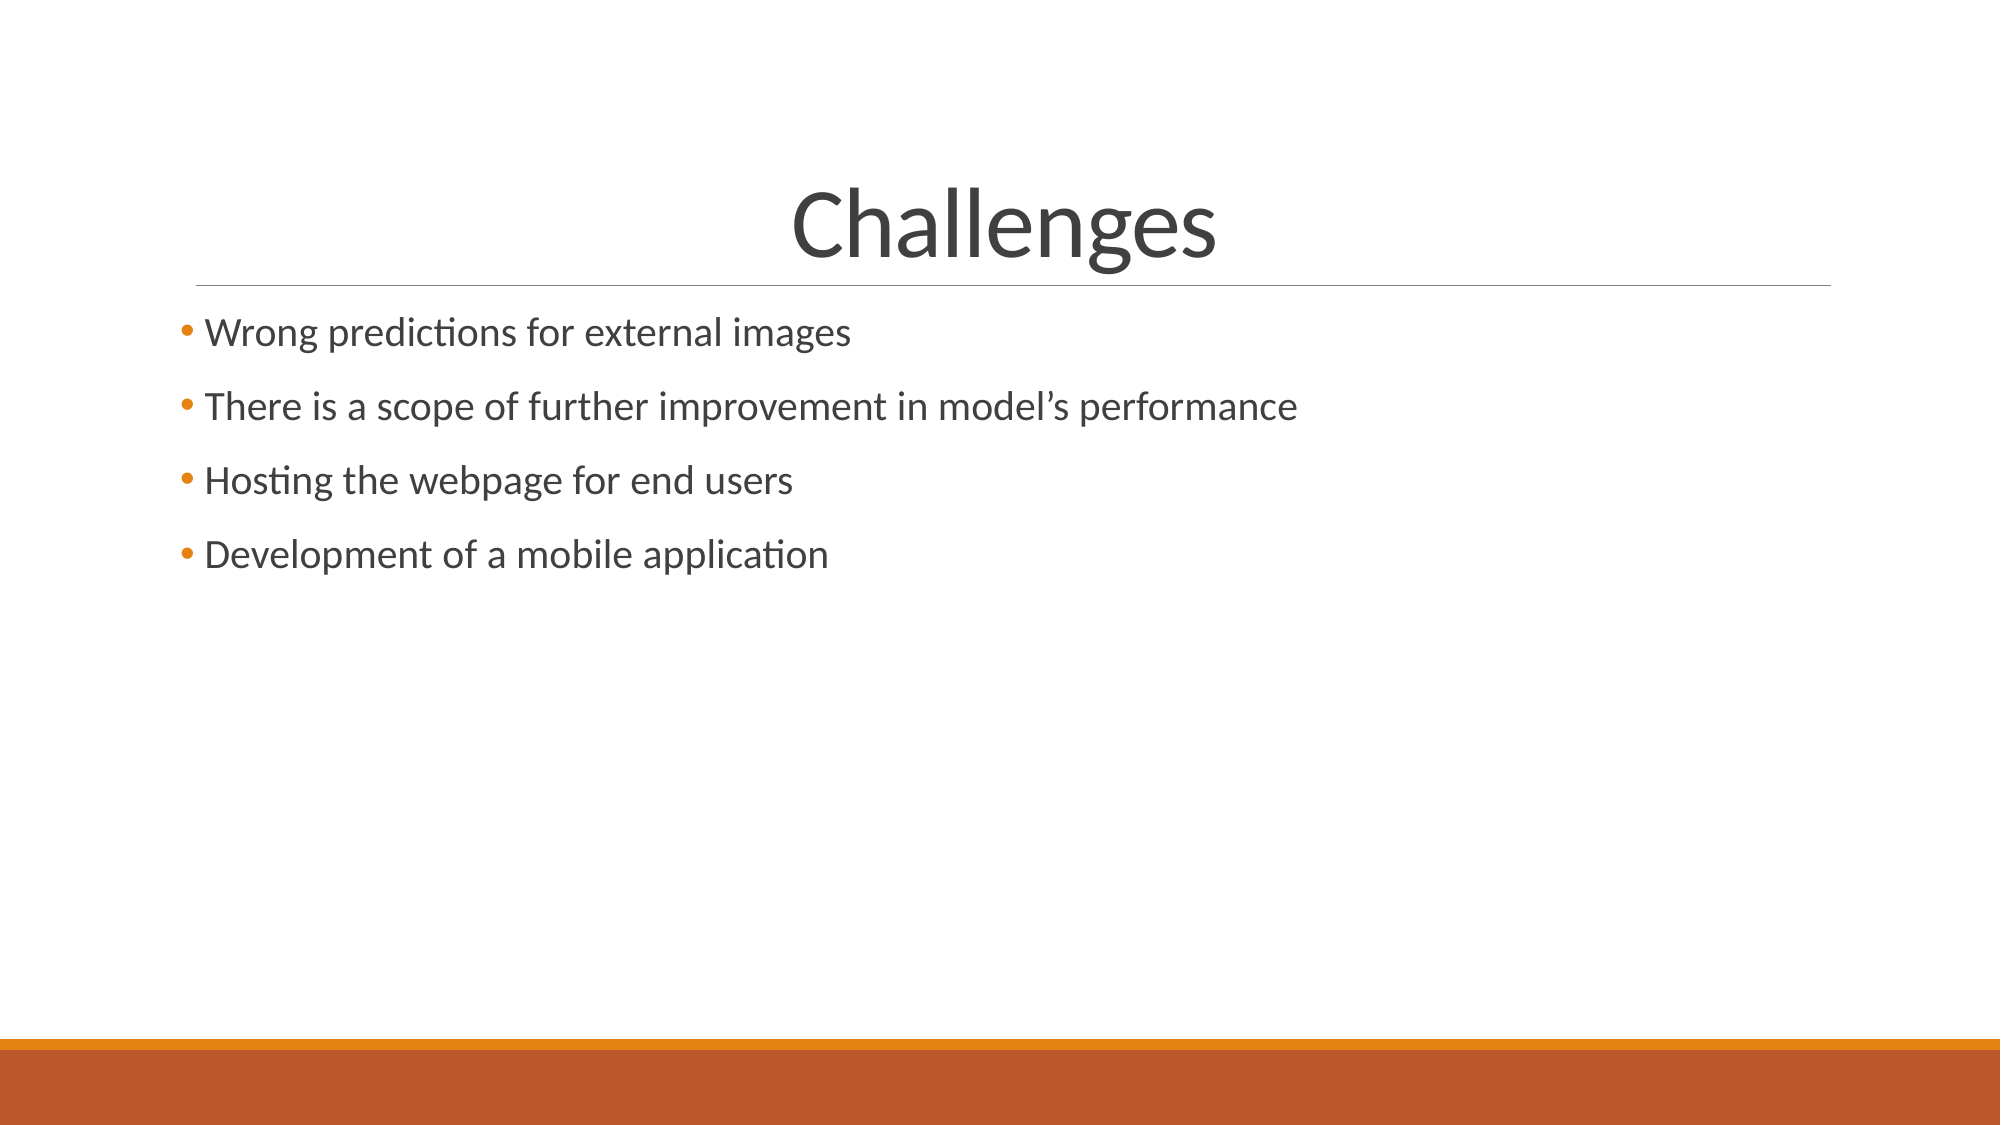

# Challenges
 Wrong predictions for external images
 There is a scope of further improvement in model’s performance
 Hosting the webpage for end users
 Development of a mobile application